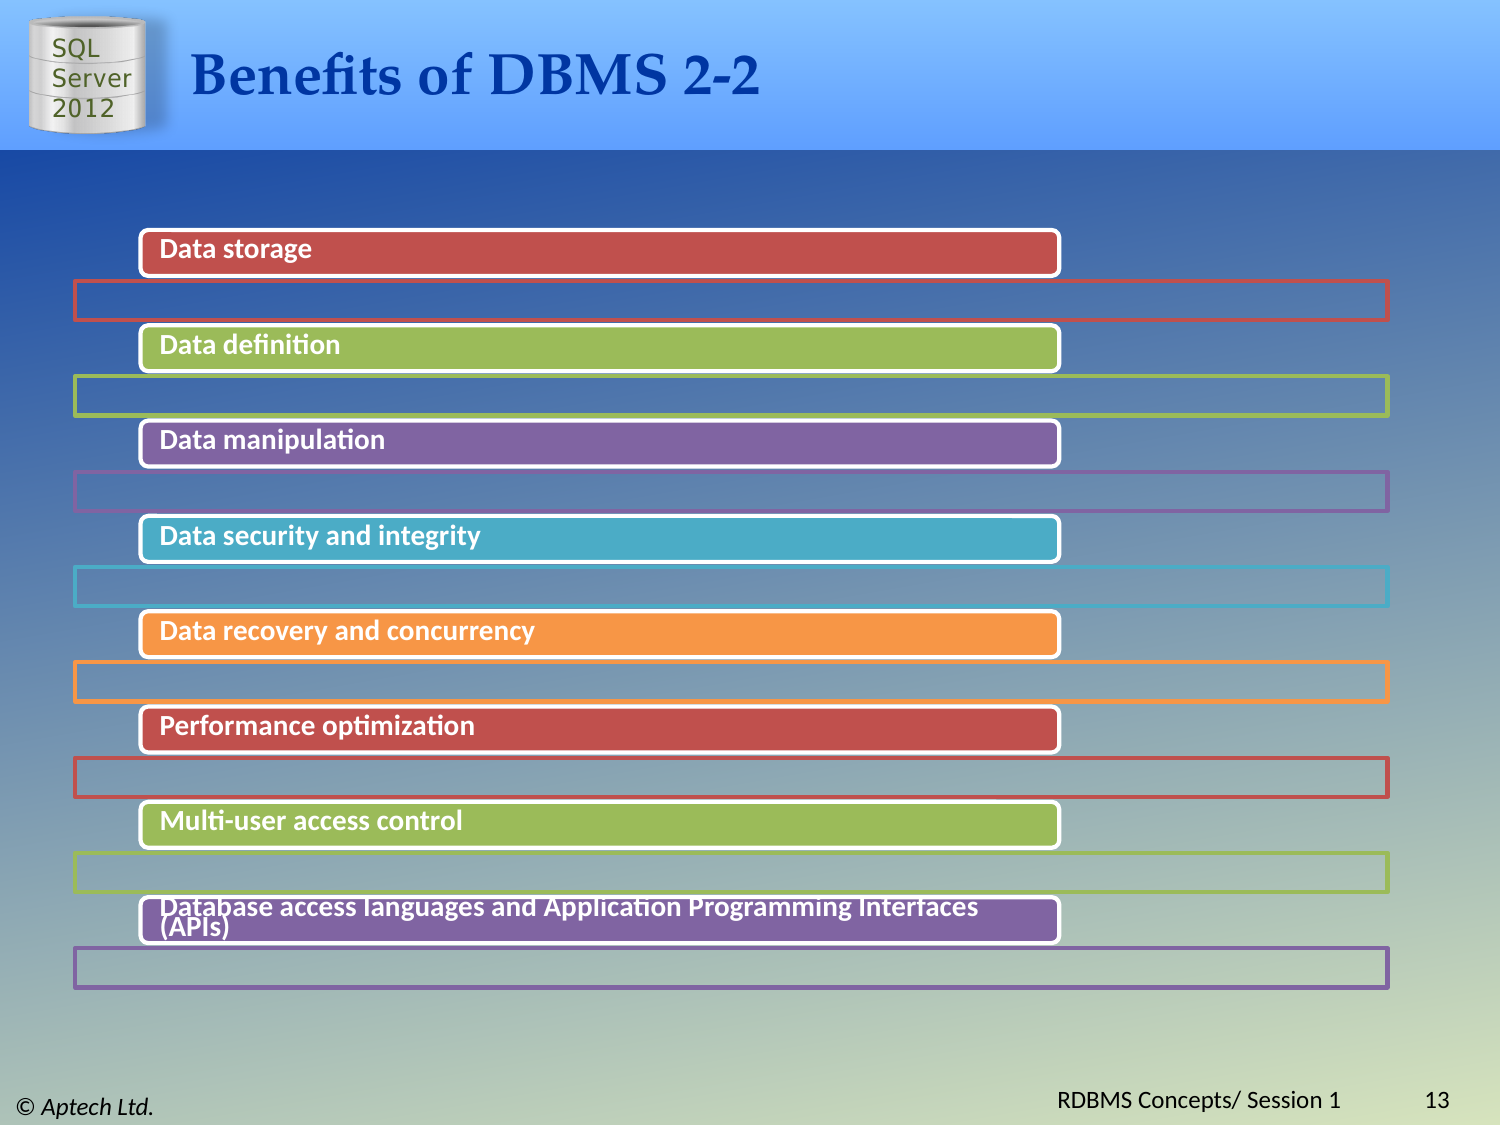

# Benefits of DBMS 2-2
Data storage
Data definition
Data manipulation
Performance optimization
Data security and integrity
Data recovery and concurrency
Database access languages and Application Programming Interfaces (APIs)
Multi-user access control
RDBMS Concepts/ Session 1
13